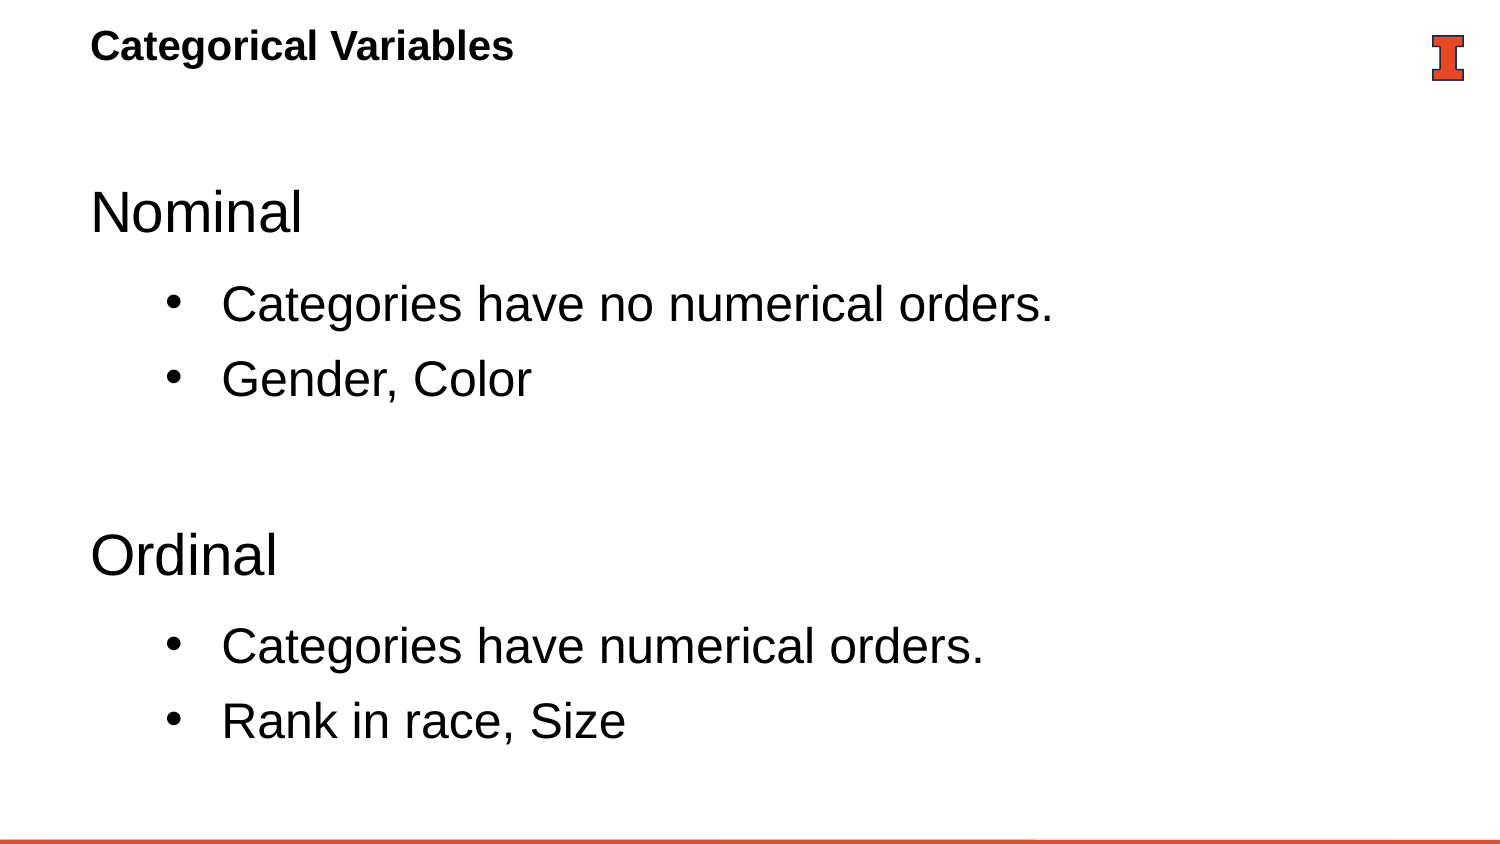

# Categorical Variables
Nominal
Categories have no numerical orders.
Gender, Color

Ordinal
Categories have numerical orders.
Rank in race, Size